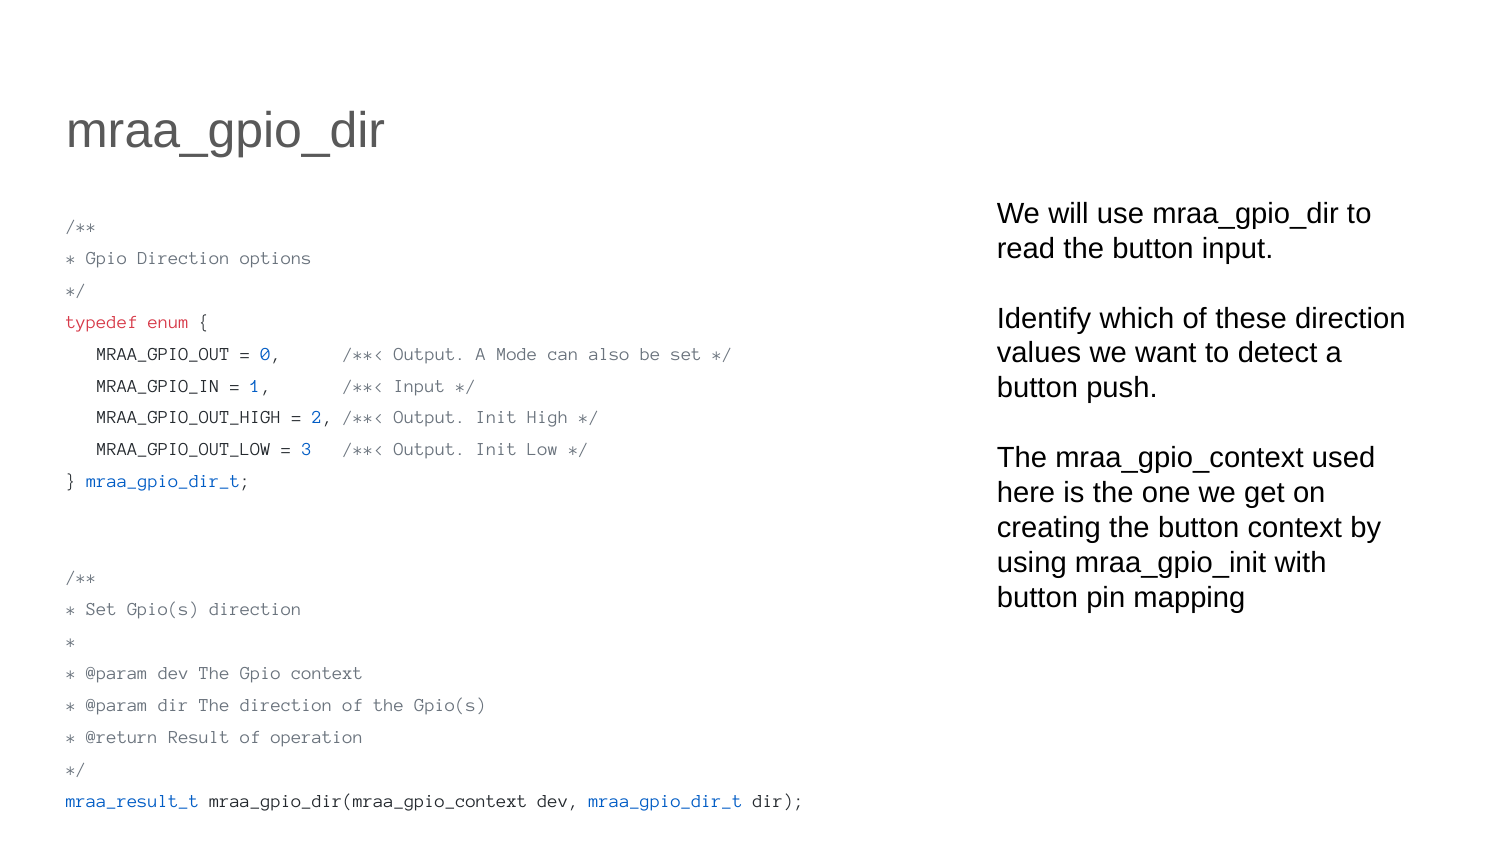

# mraa_gpio_dir
We will use mraa_gpio_dir to read the button input.

Identify which of these direction values we want to detect a button push.

The mraa_gpio_context used here is the one we get on creating the button context by using mraa_gpio_init with button pin mapping
/**
* Gpio Direction options
*/
typedef enum {
   MRAA_GPIO_OUT = 0,      /**< Output. A Mode can also be set */
   MRAA_GPIO_IN = 1,       /**< Input */
   MRAA_GPIO_OUT_HIGH = 2, /**< Output. Init High */
   MRAA_GPIO_OUT_LOW = 3   /**< Output. Init Low */
} mraa_gpio_dir_t;

/**
* Set Gpio(s) direction
*
* @param dev The Gpio context
* @param dir The direction of the Gpio(s)
* @return Result of operation
*/
mraa_result_t mraa_gpio_dir(mraa_gpio_context dev, mraa_gpio_dir_t dir);